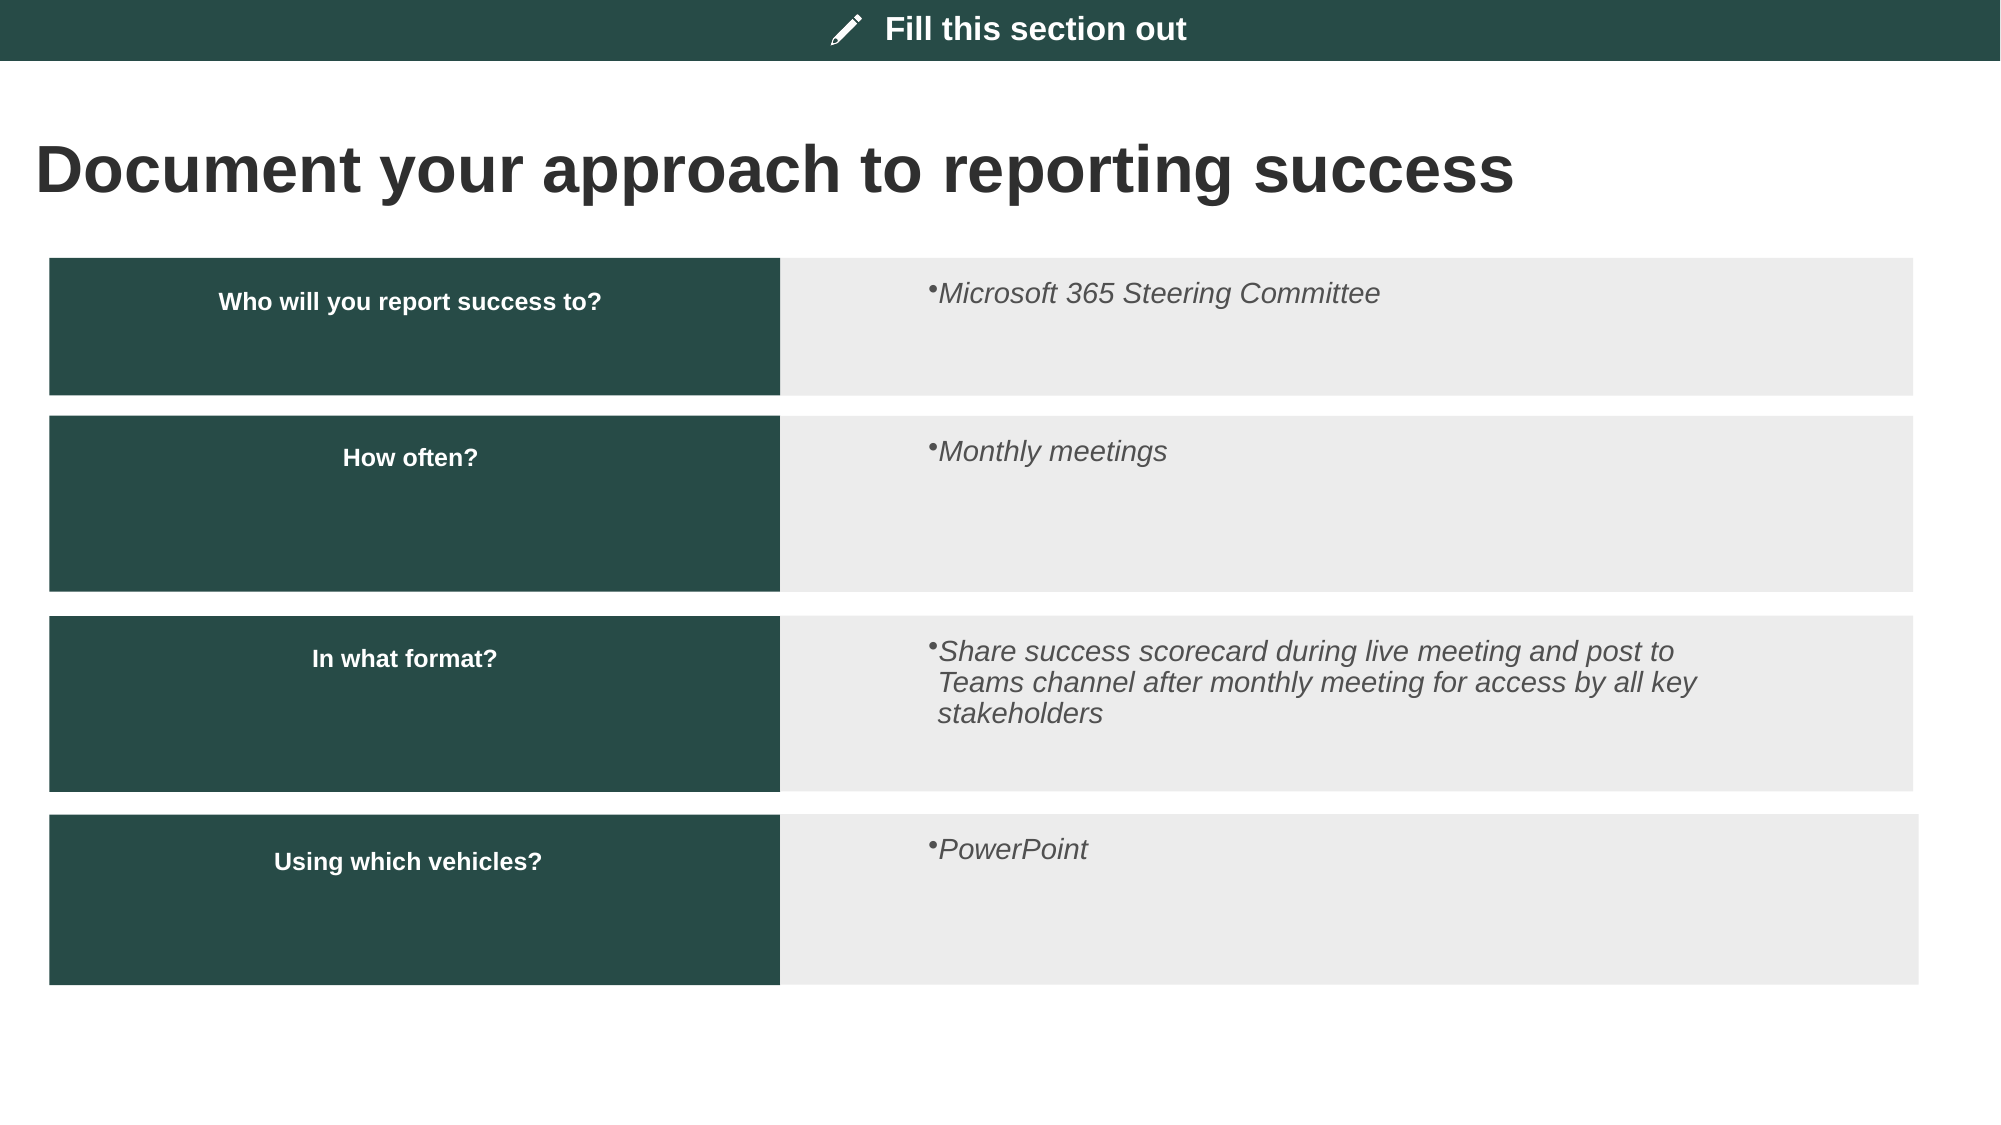

Document your approach to reporting success

Microsoft 365 Steering Committee
Who will you report success to?

Monthly meetings
How often?
Share success scorecard during live meeting and post to Teams channel after monthly meeting for access by all key stakeholders

In what format?
PowerPoint

Using which vehicles?